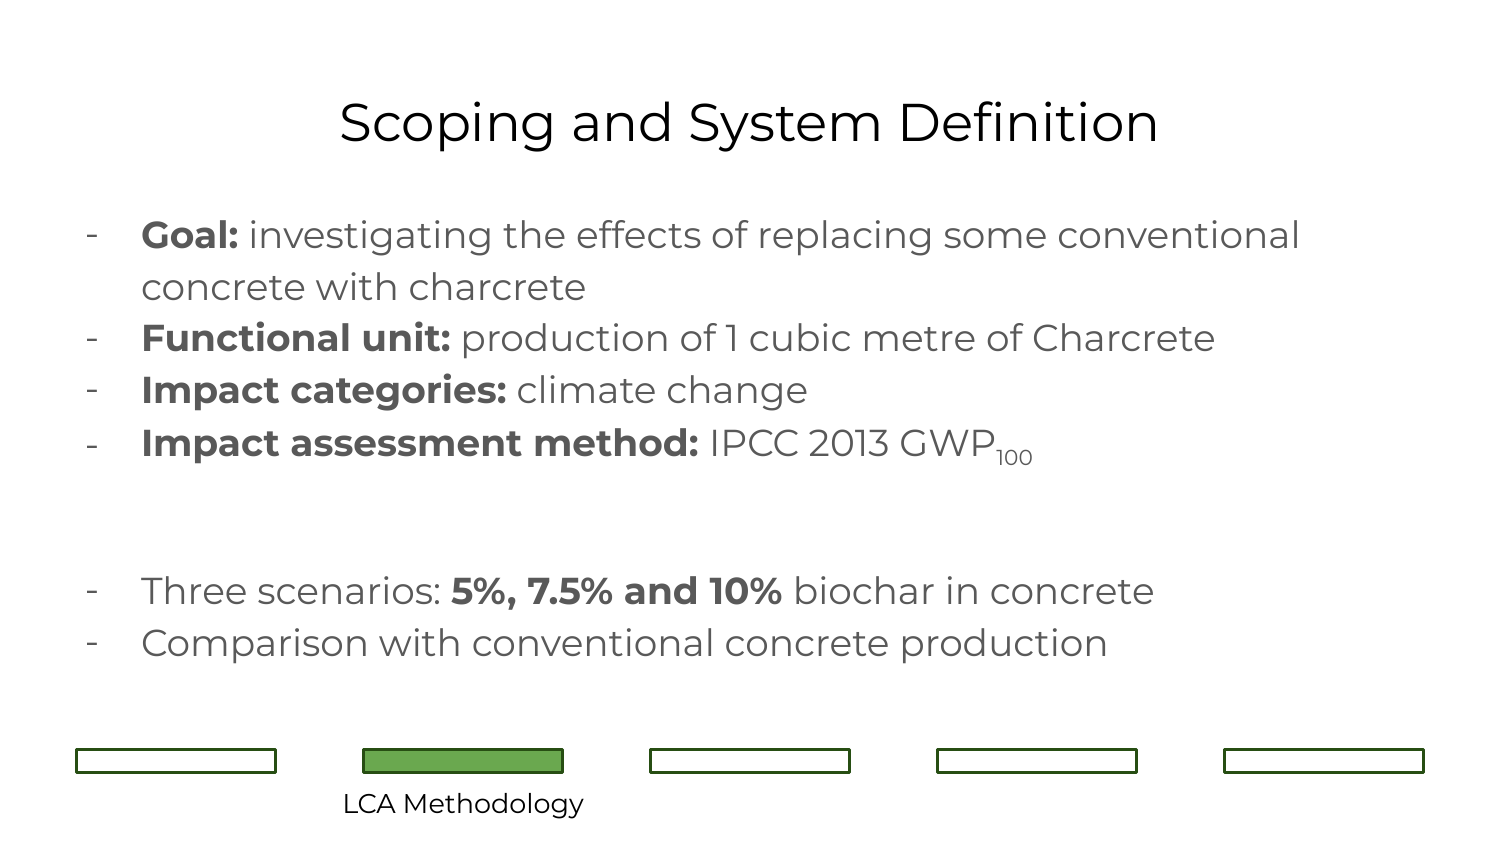

# Scoping and System Definition
Goal: investigating the effects of replacing some conventional concrete with charcrete
Functional unit: production of 1 cubic metre of Charcrete
Impact categories: climate change
Impact assessment method: IPCC 2013 GWP100

Three scenarios: 5%, 7.5% and 10% biochar in concrete
Comparison with conventional concrete production

LCA Methodology